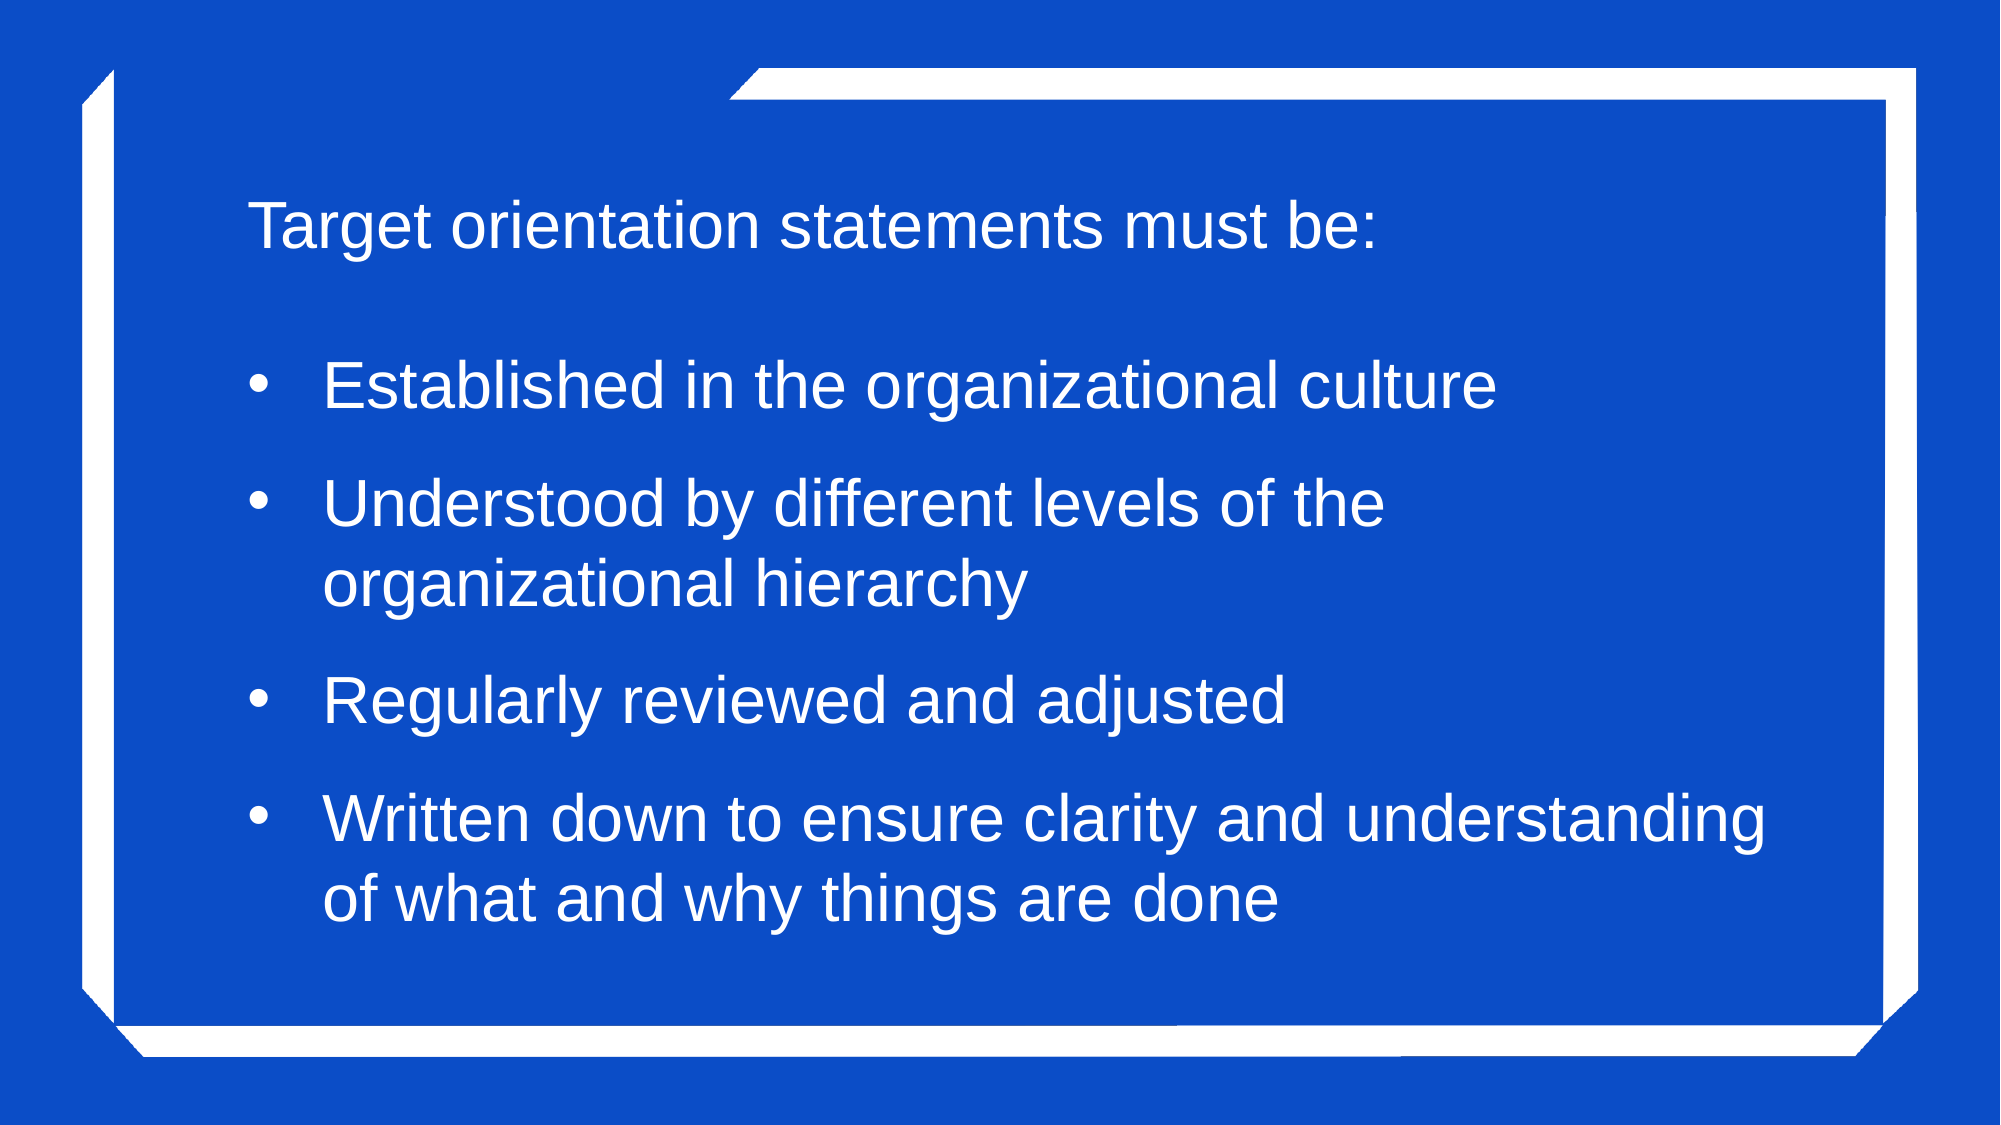

Target orientation statements must be:

Established in the organizational culture
Understood by different levels of the organizational hierarchy
Regularly reviewed and adjusted
Written down to ensure clarity and understanding of what and why things are done